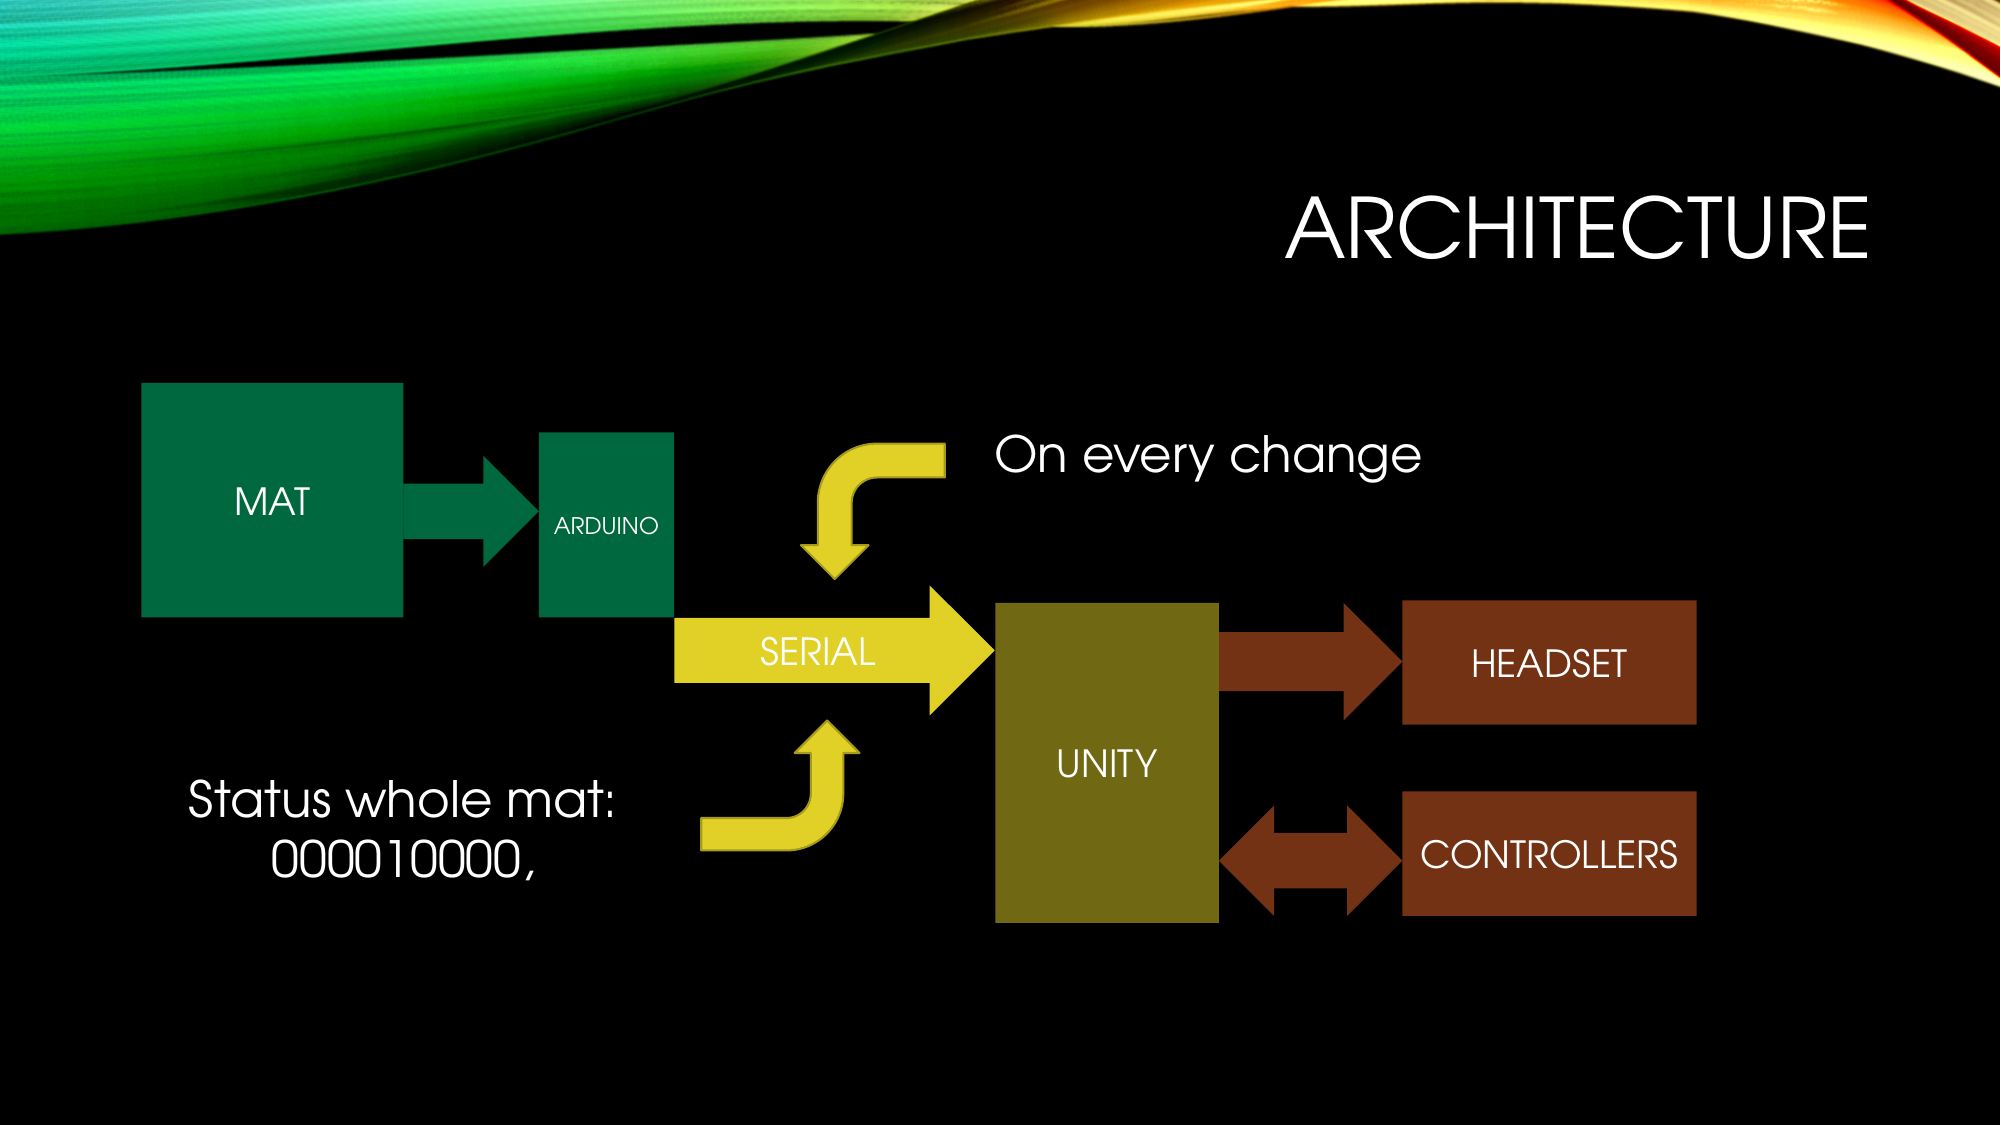

# Architecture
MAT
On every change
ARDUINO

SERIAL
HEADSET
UNITY

Status whole mat:
000010000,
CONTROLLERS